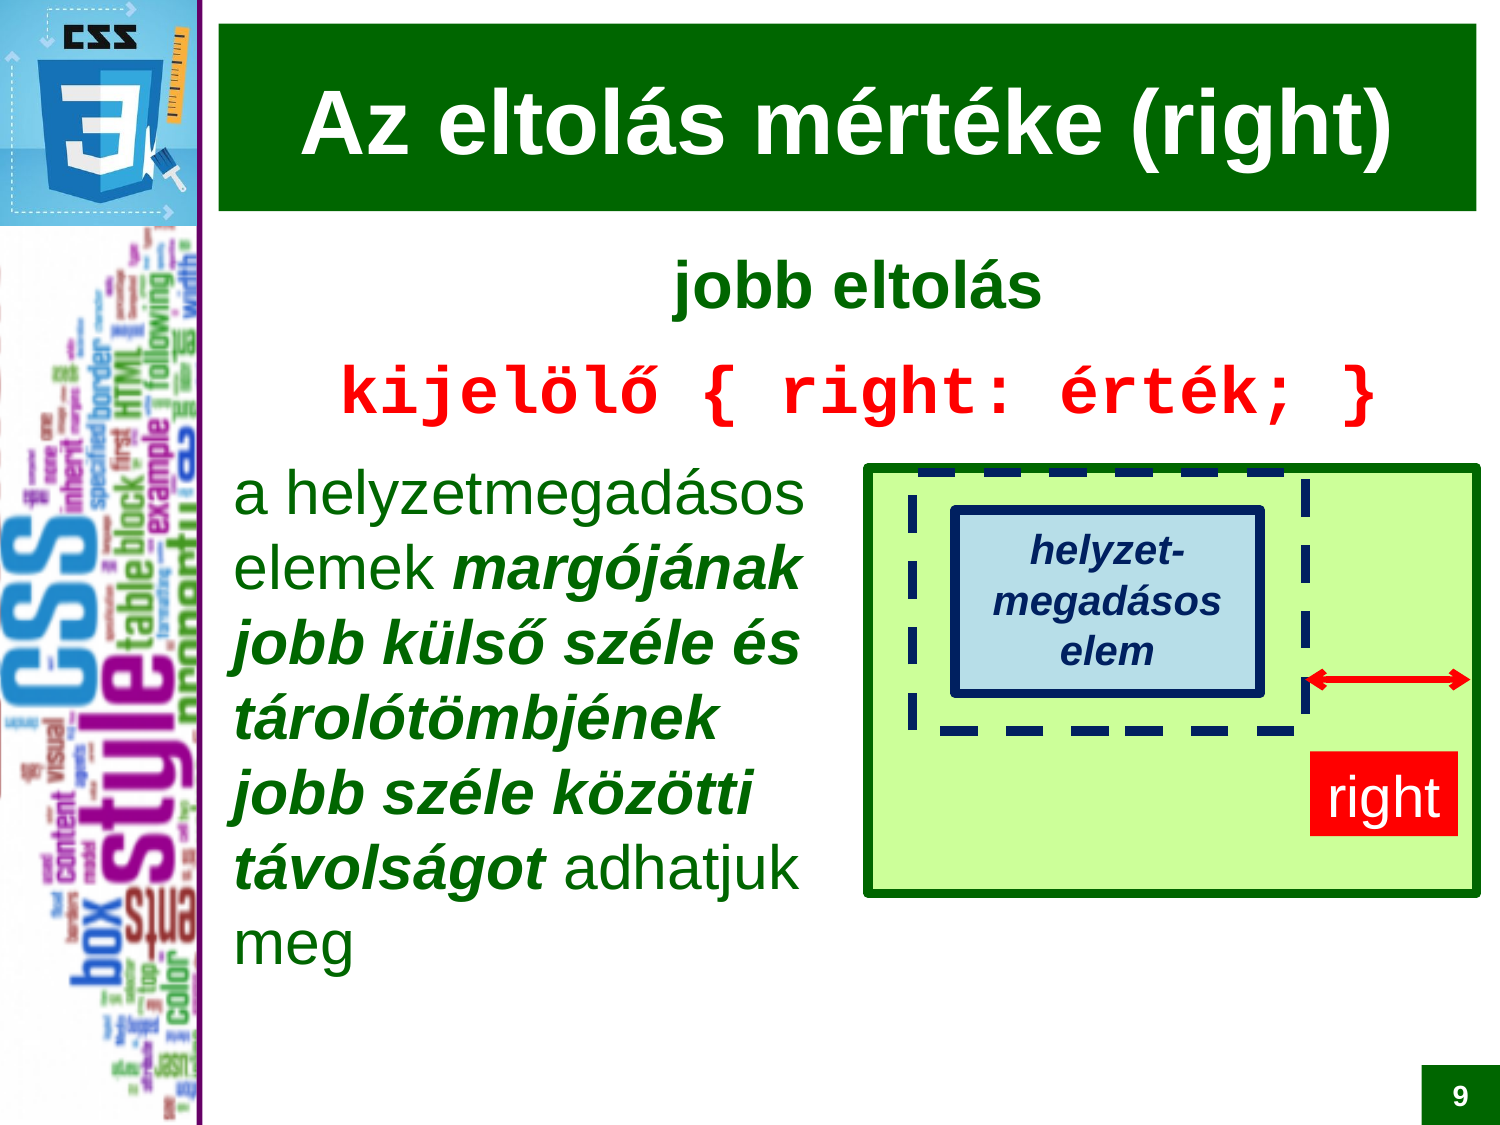

# Az eltolás mértéke (right)
jobb eltolás
kijelölő { right: érték; }
a helyzetmegadásos
elemek margójának
jobb külső széle és
tárolótömbjének
jobb széle közötti
távolságot adhatjuk
meg

helyzet-megadásos
elem
right
9